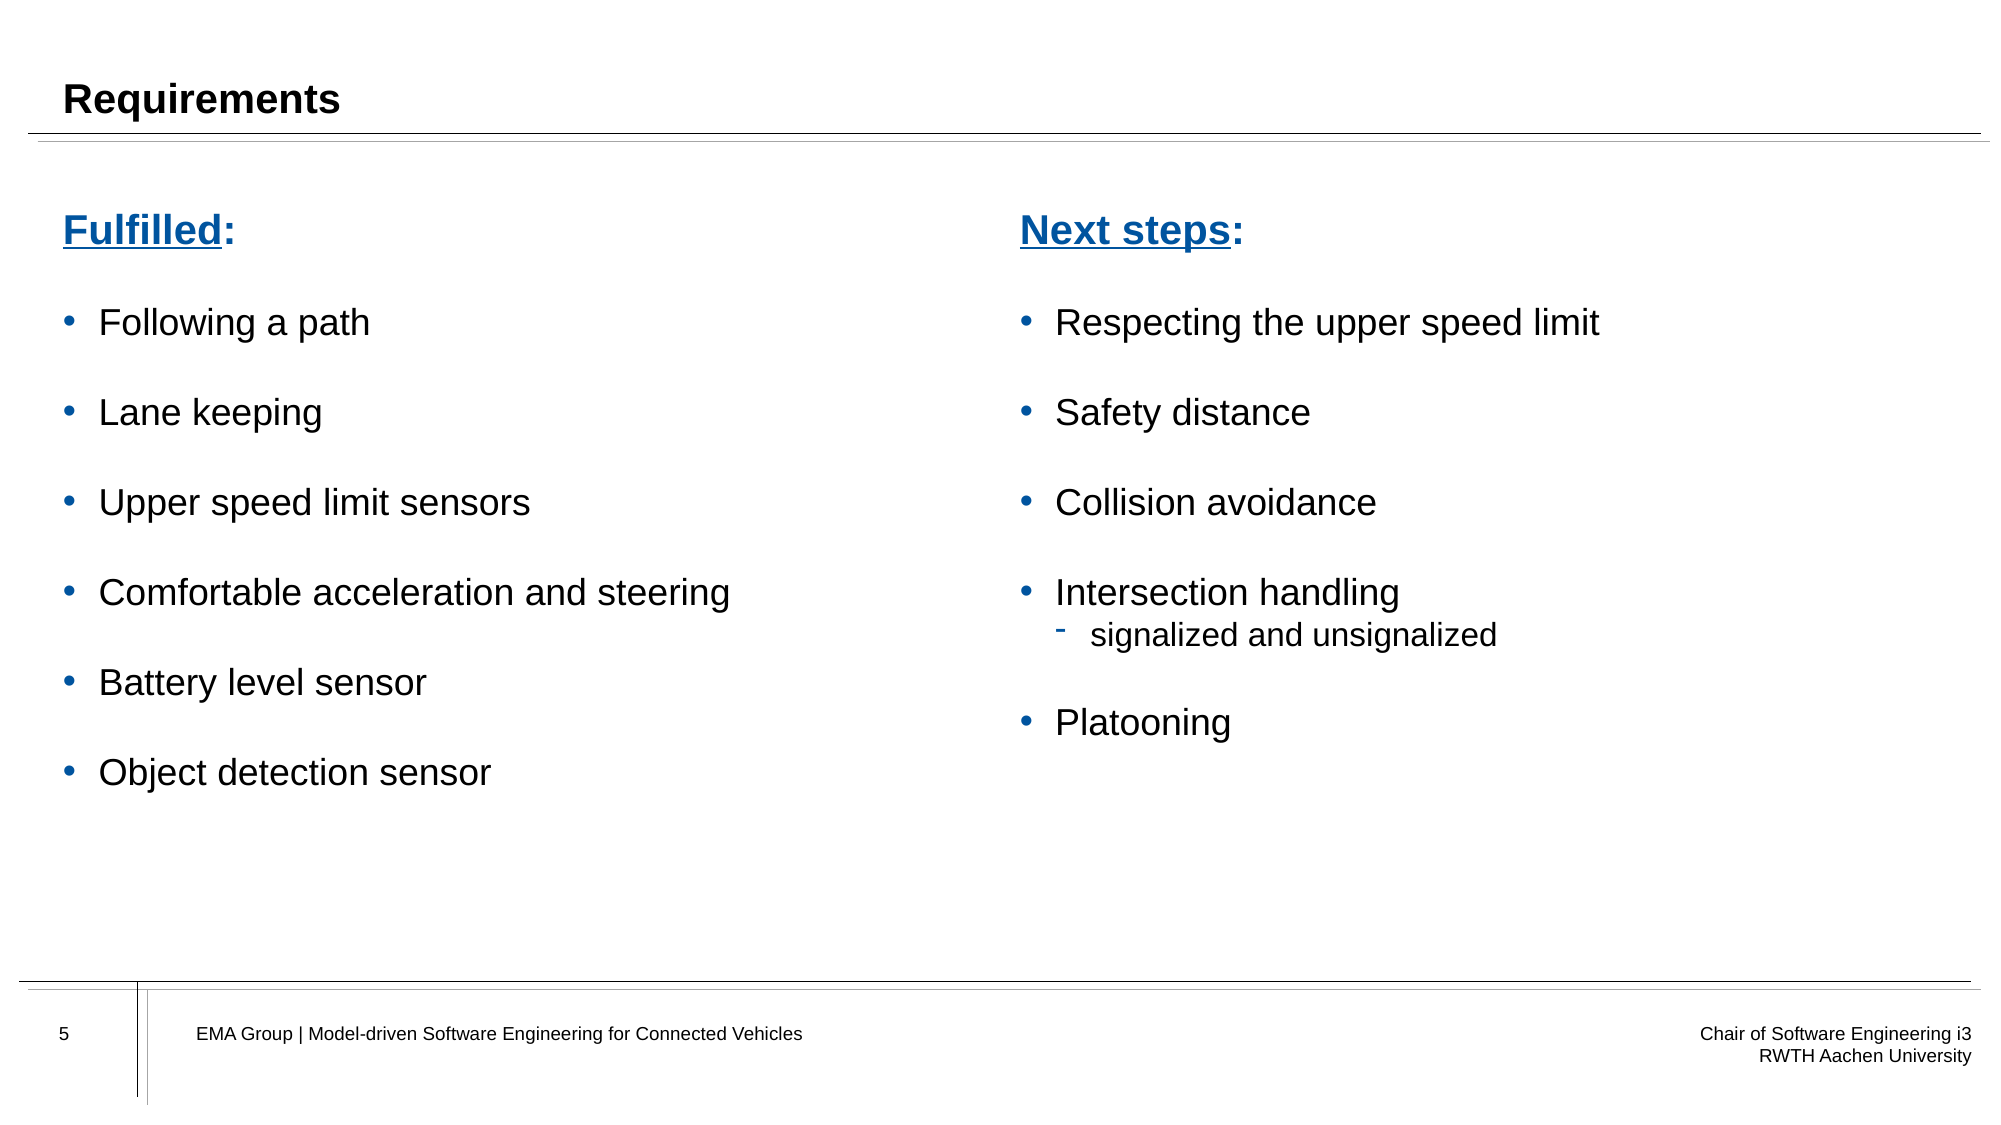

# Requirements
Fulfilled:

Following a path

Lane keeping

Upper speed limit sensors

Comfortable acceleration and steering

Battery level sensor

Object detection sensor

Next steps:

Respecting the upper speed limit

Safety distance

Collision avoidance

Intersection handling
signalized and unsignalized

Platooning